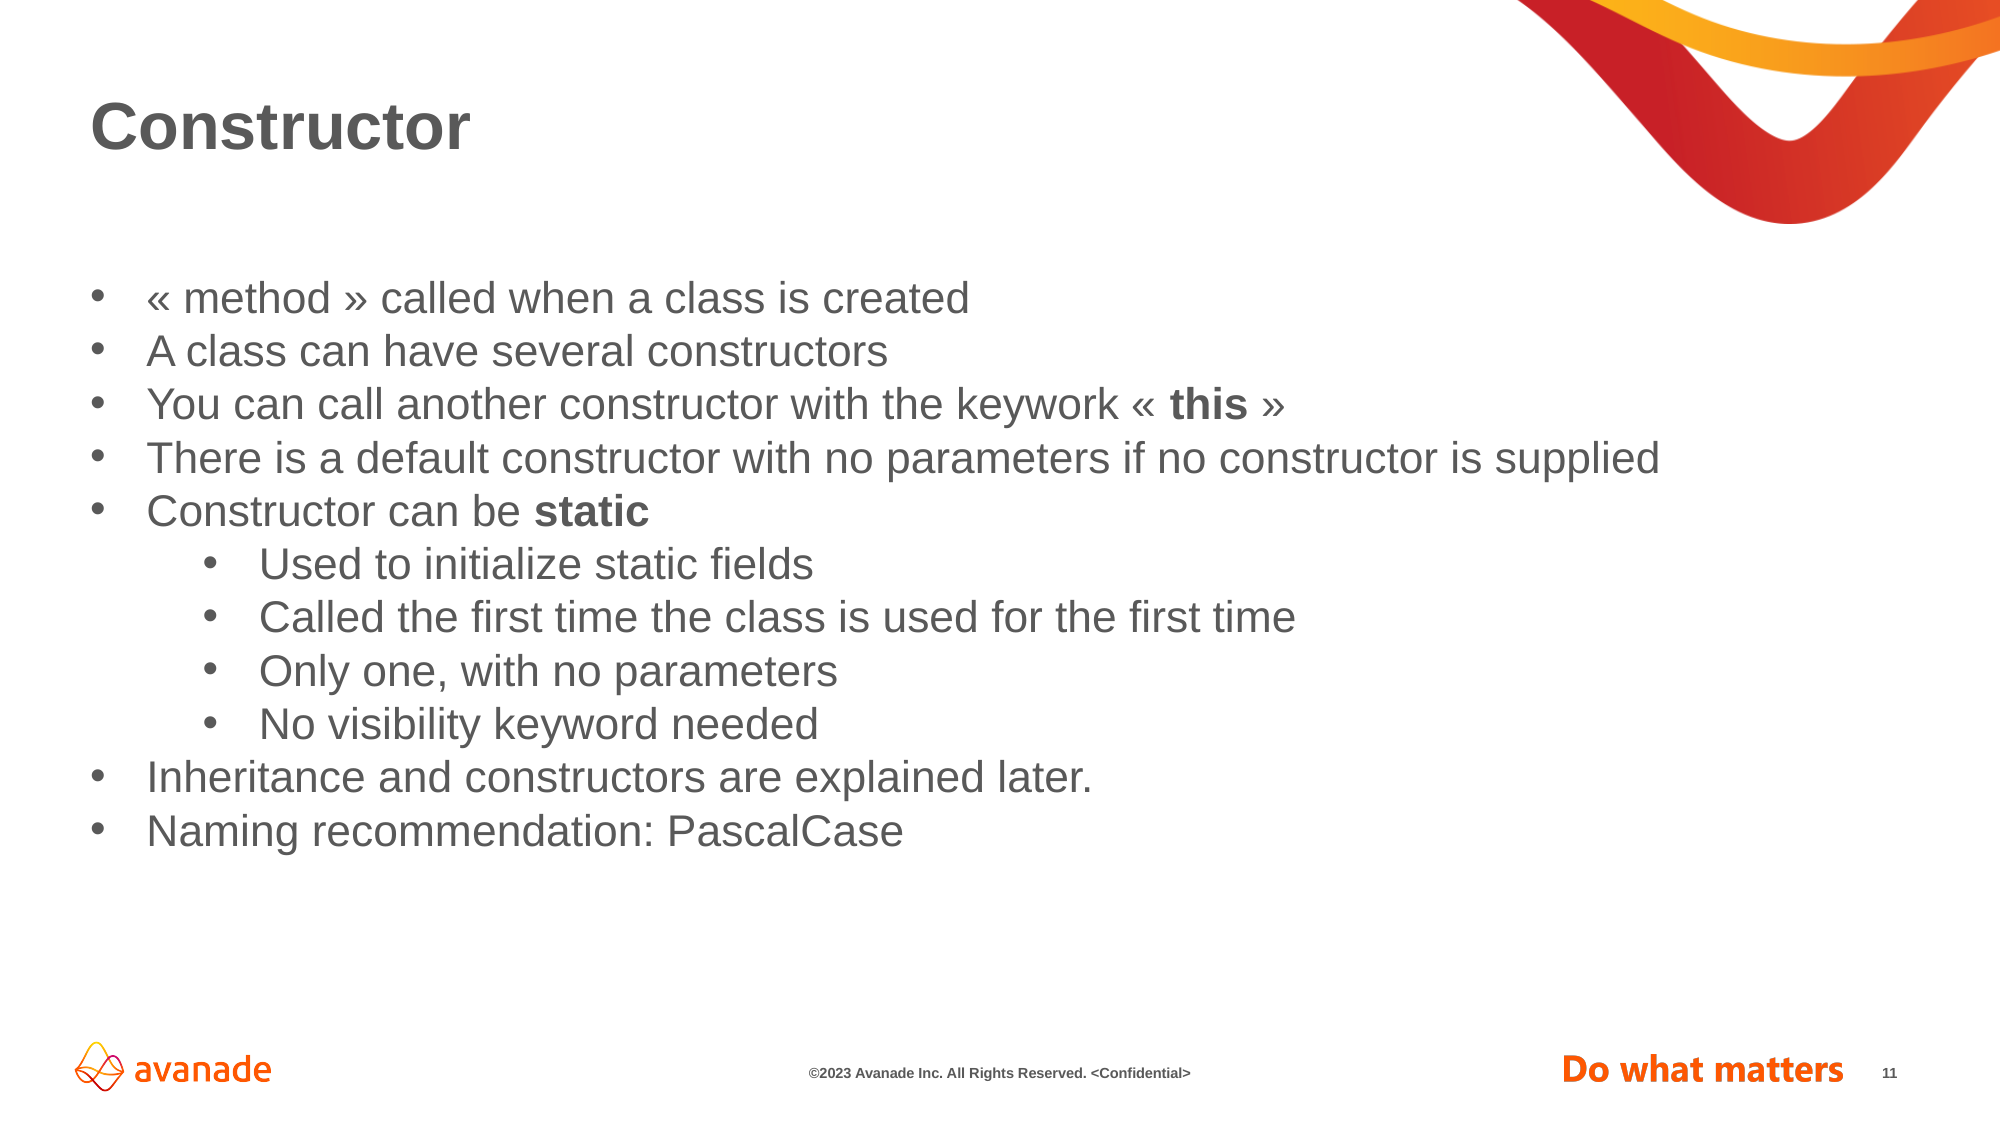

# Constructor
« method » called when a class is created
A class can have several constructors
You can call another constructor with the keywork « this »
There is a default constructor with no parameters if no constructor is supplied
Constructor can be static
Used to initialize static fields
Called the first time the class is used for the first time
Only one, with no parameters
No visibility keyword needed
Inheritance and constructors are explained later.
Naming recommendation: PascalCase

11